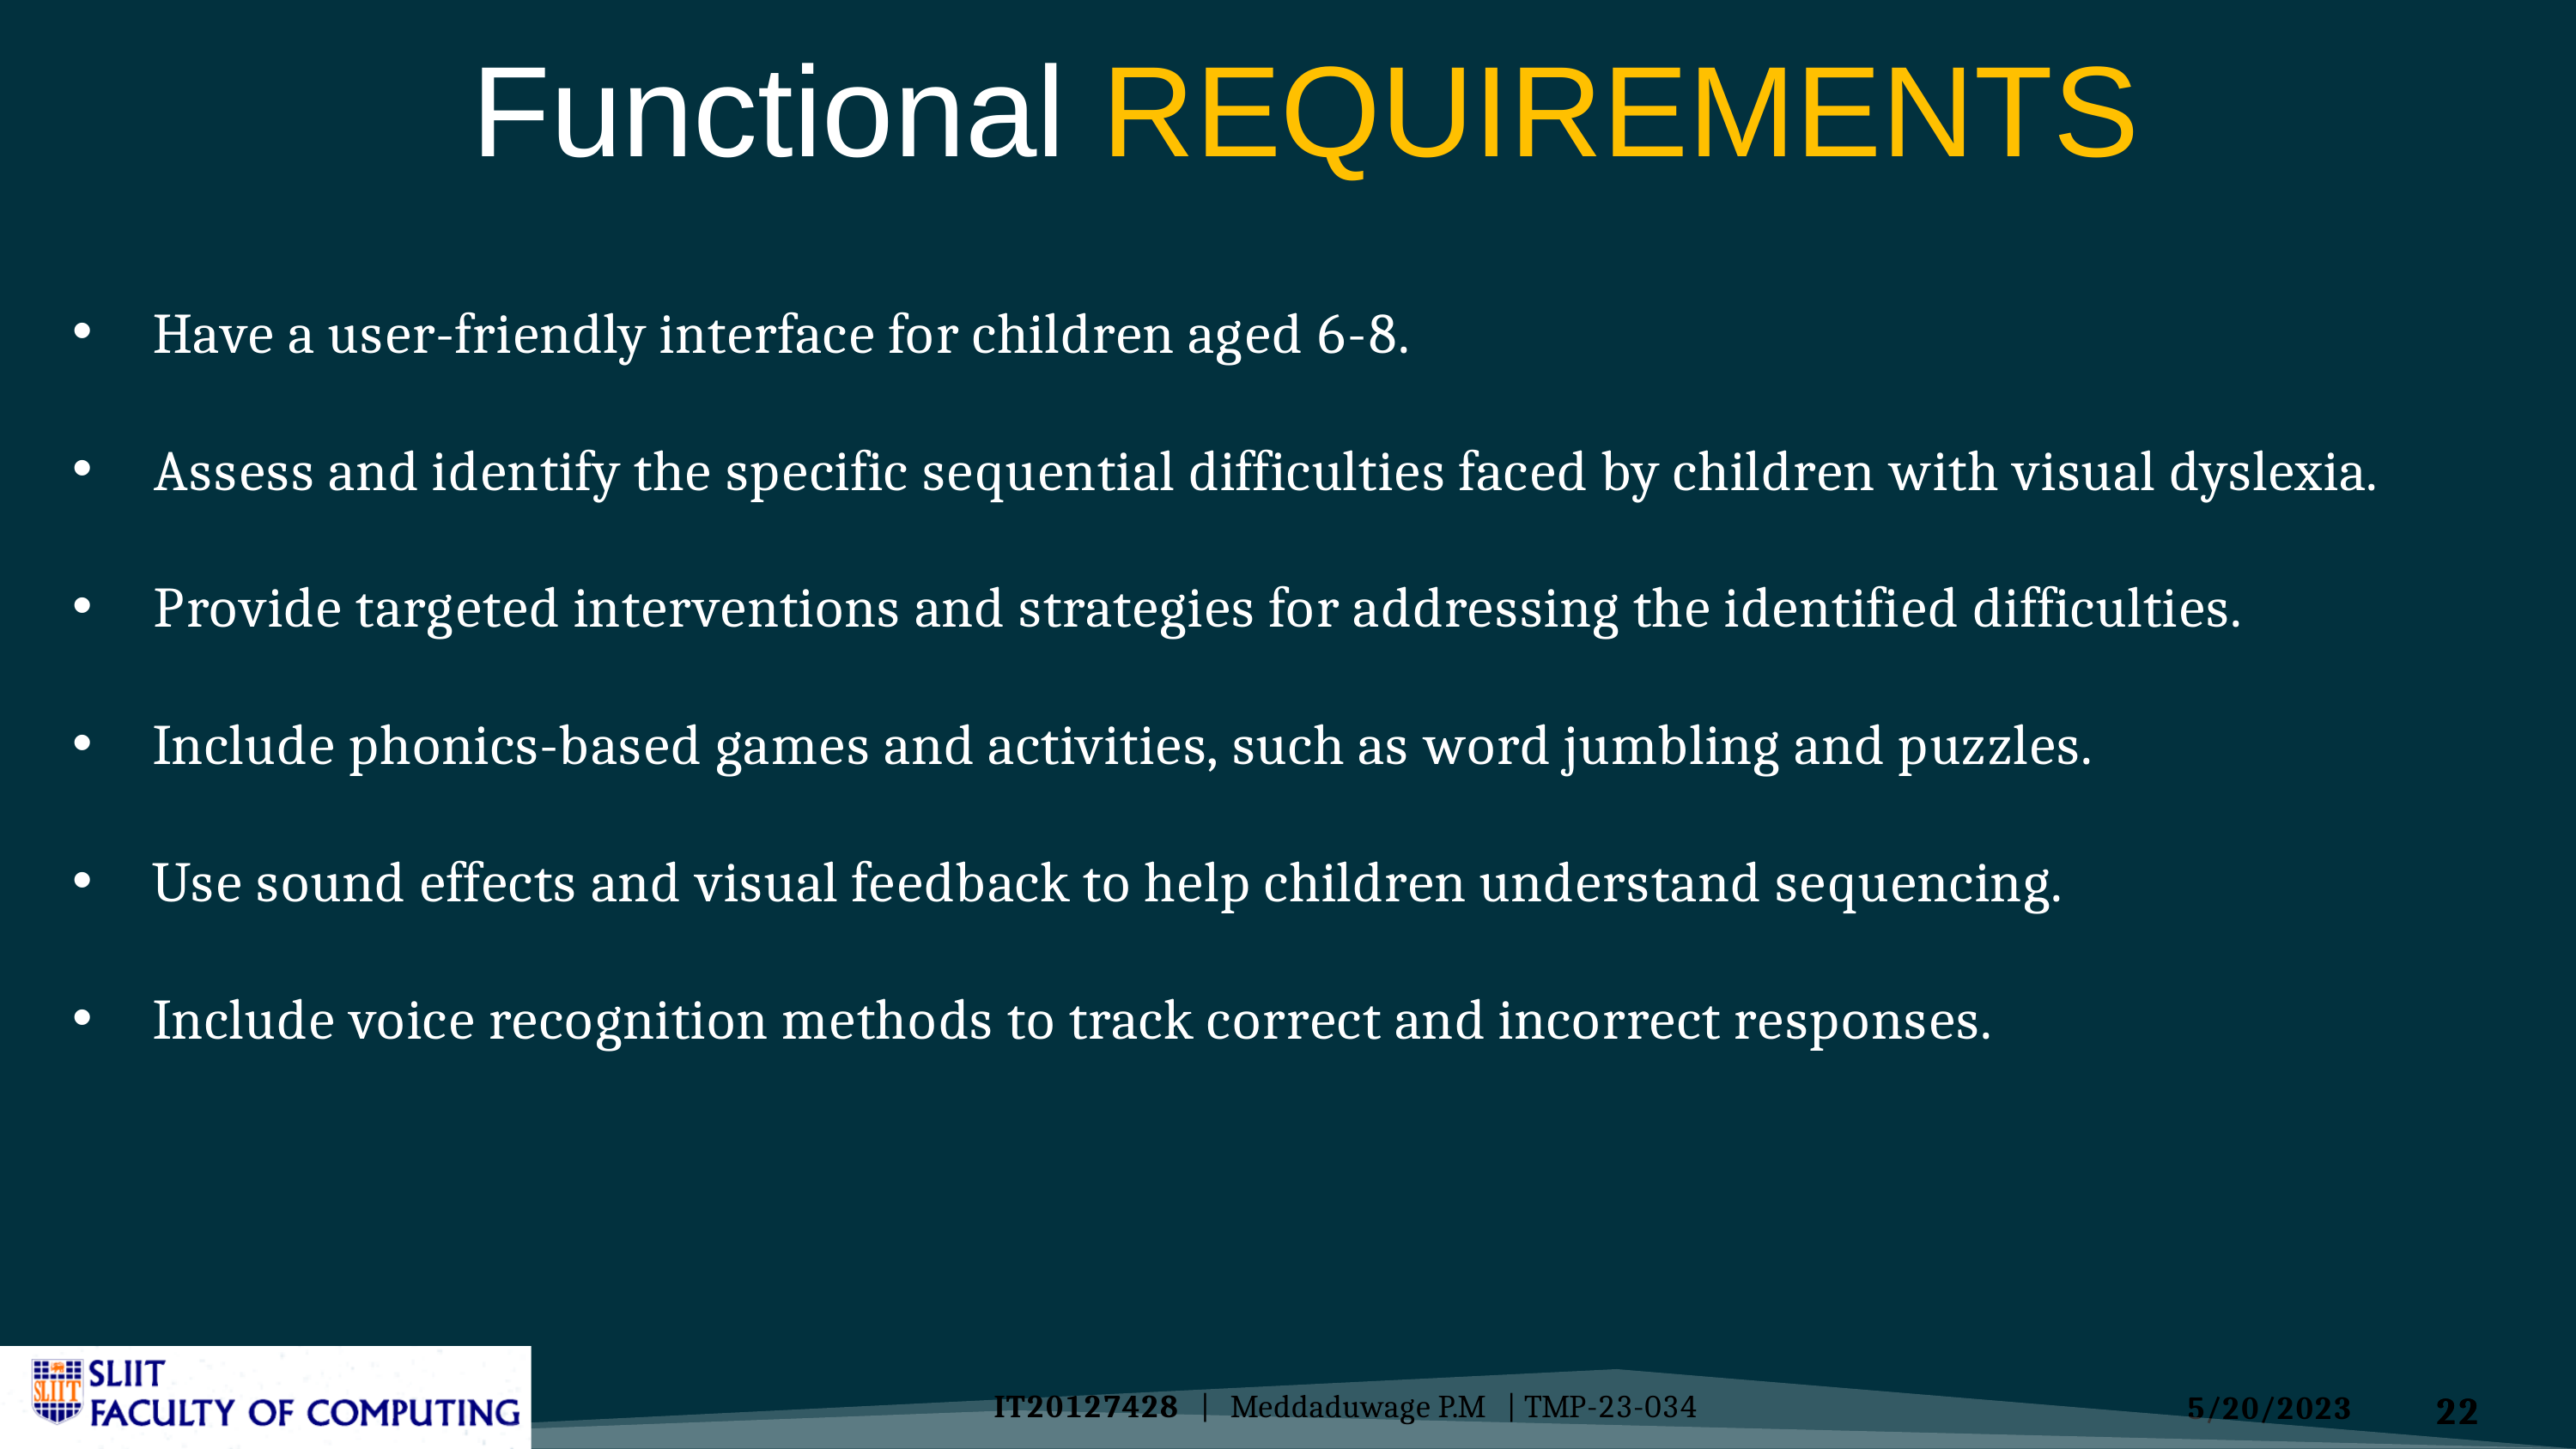

Functional REQUIREMENTS​

Have a user-friendly interface for children aged 6-8.

Assess and identify the specific sequential difficulties faced by children with visual dyslexia.

Provide targeted interventions and strategies for addressing the identified difficulties.

Include phonics-based games and activities, such as word jumbling and puzzles.

Use sound effects and visual feedback to help children understand sequencing.

Include voice recognition methods to track correct and incorrect responses.

IT20127428   |   Meddaduwage P.M   | TMP-23-034